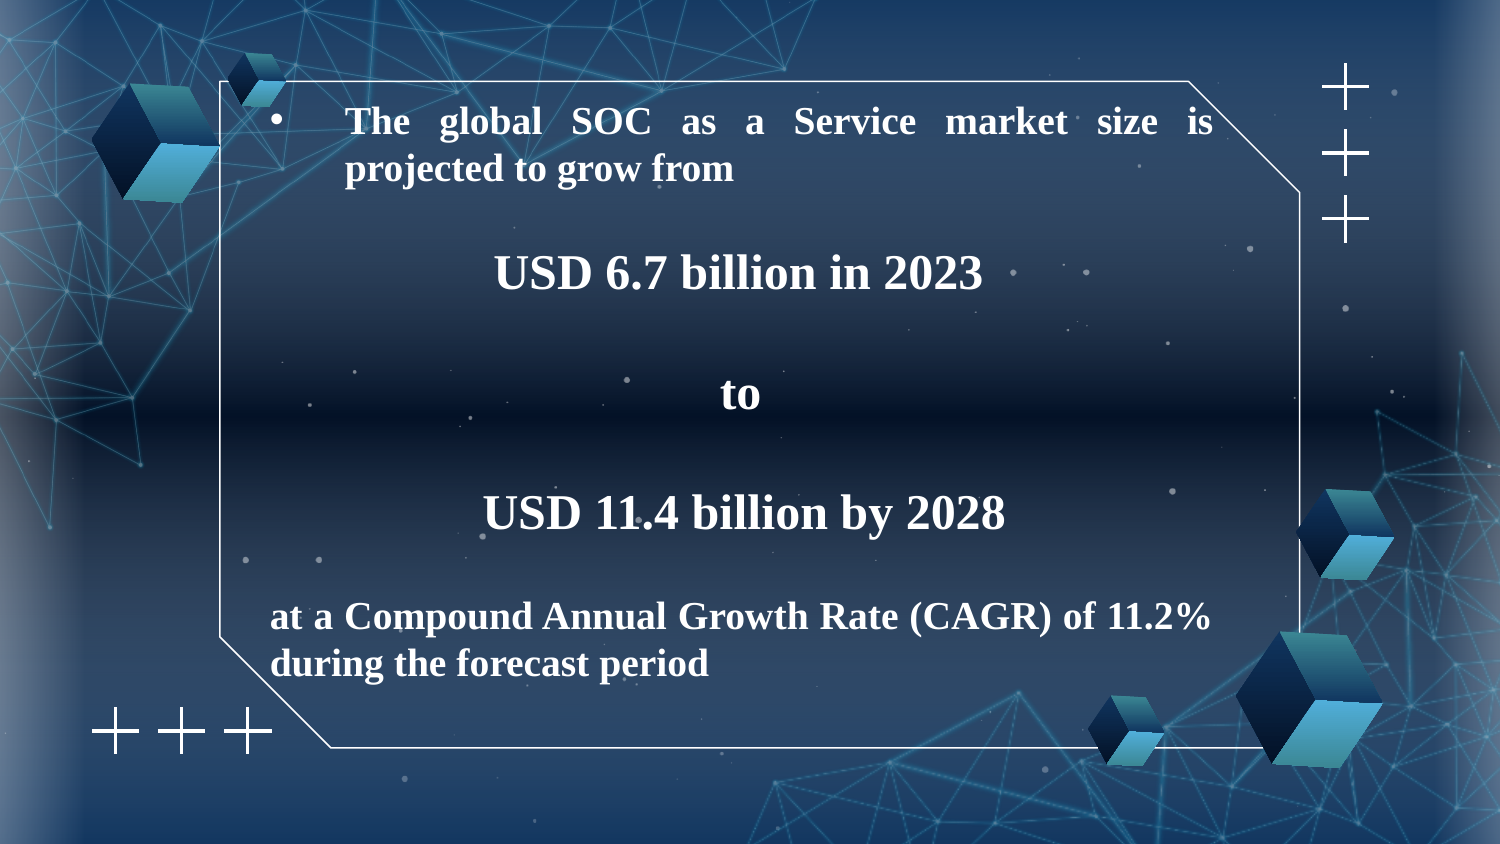

The global SOC as a Service market size is projected to grow from

	       USD 6.7 billion in 2023

			to

	     USD 11.4 billion by 2028

at a Compound Annual Growth Rate (CAGR) of 11.2% during the forecast period